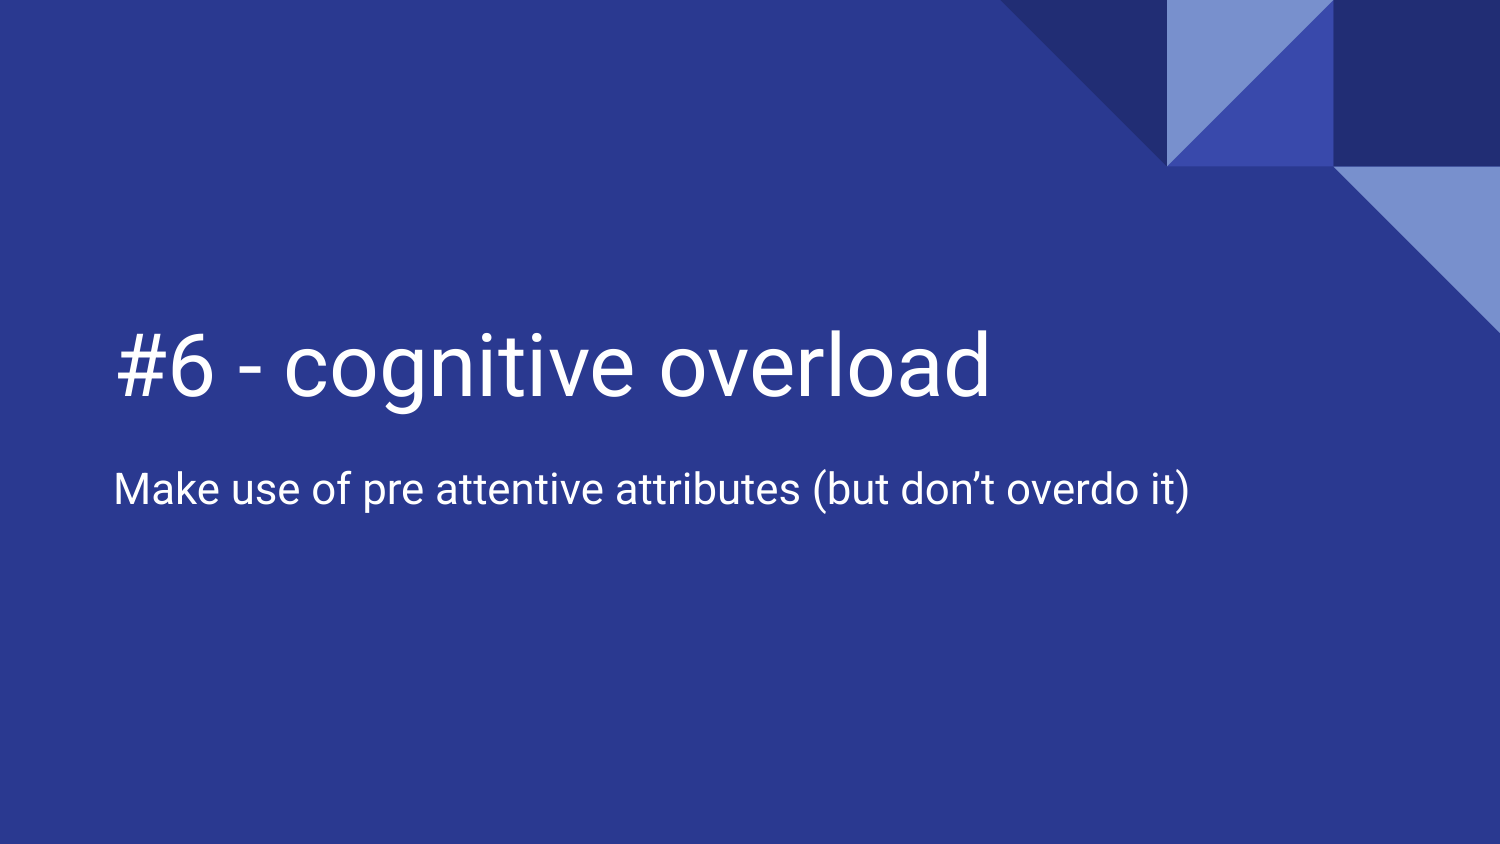

# #6 - cognitive overload
Make use of pre attentive attributes (but don’t overdo it)